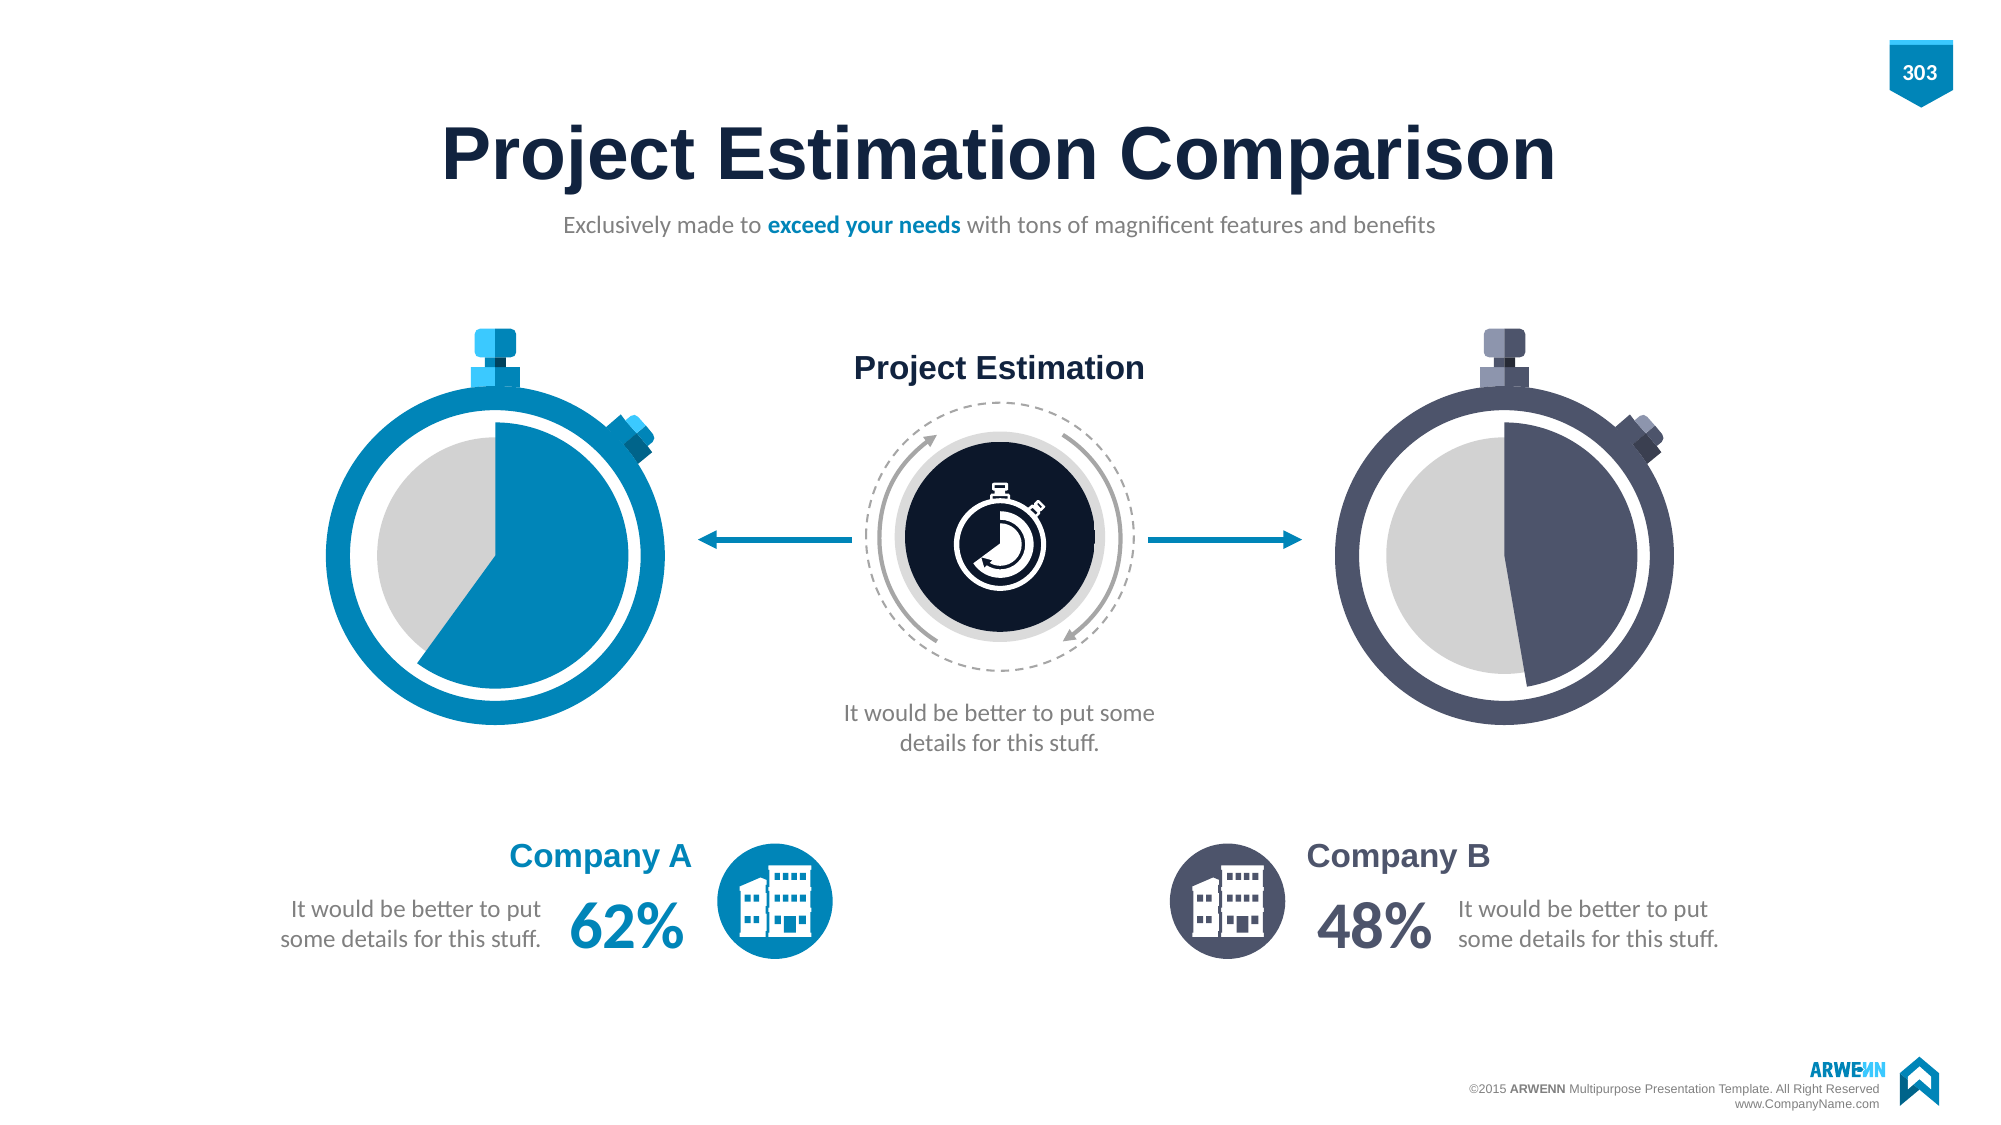

# Project Estimation Comparison
Exclusively made to exceed your needs with tons of magnificent features and benefits

Project Estimation

It would be better to put some details for this stuff.
Company A
Company B

62%
It would be better to put some details for this stuff.
48%
It would be better to put some details for this stuff.